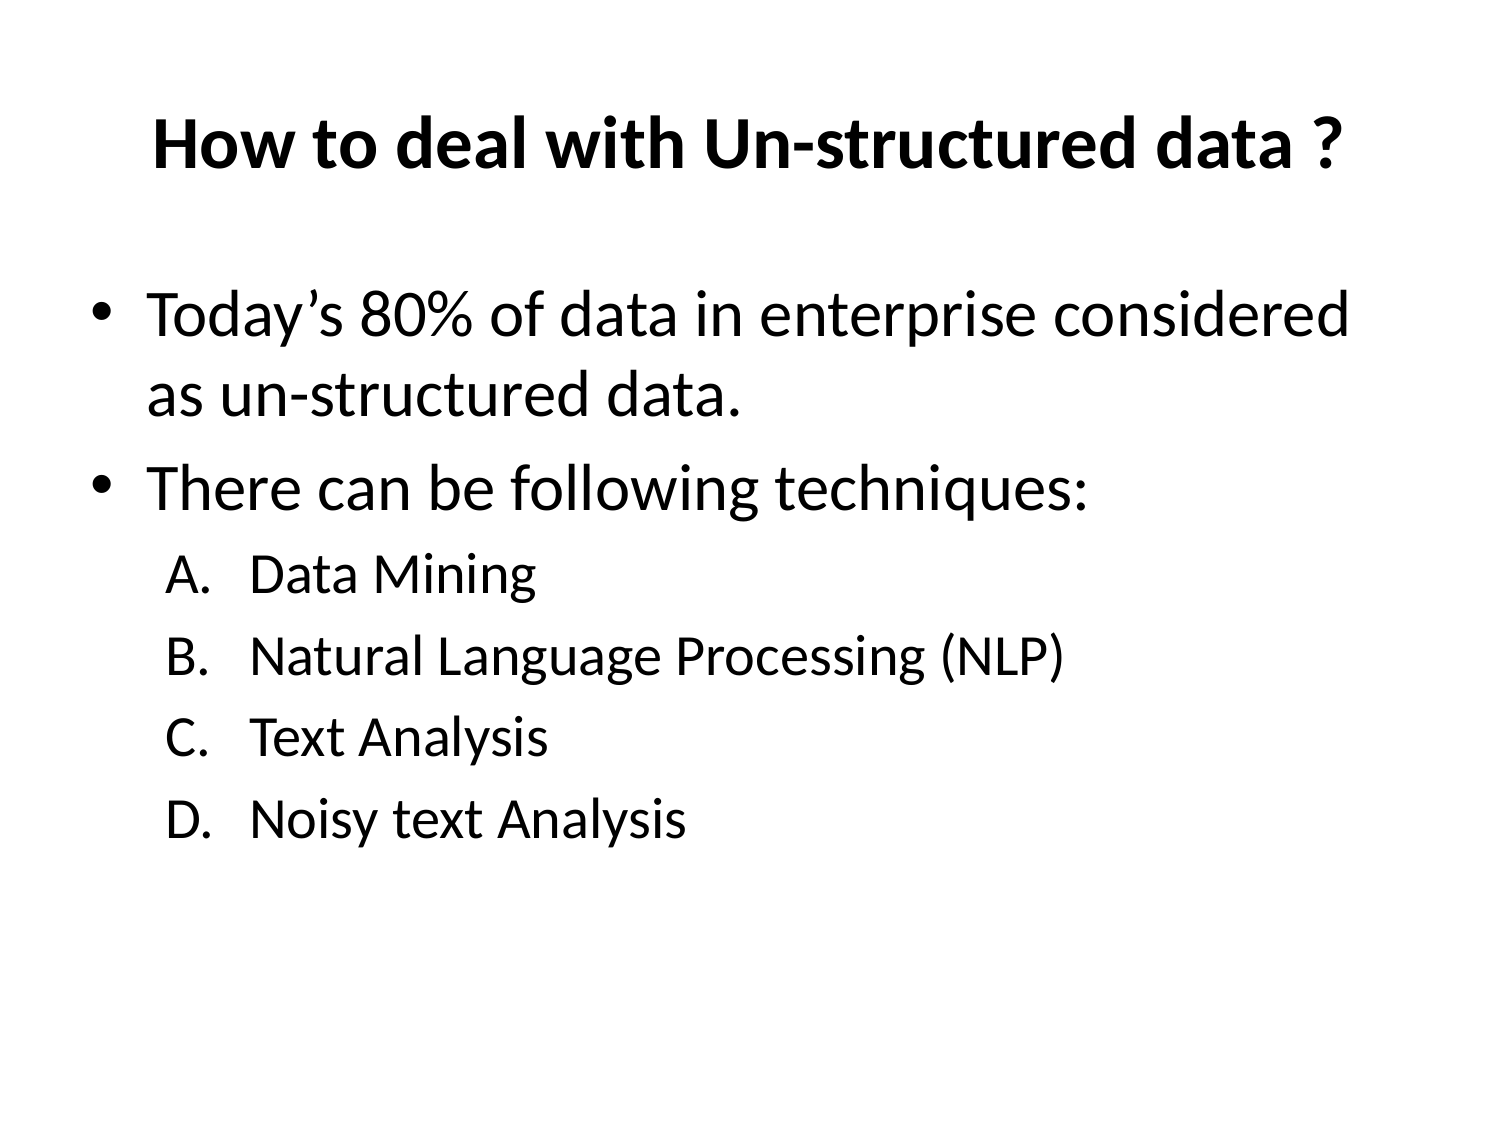

# How to deal with Un-structured data ?
Today’s 80% of data in enterprise considered as un-structured data.
There can be following techniques:
Data Mining
Natural Language Processing (NLP)
Text Analysis
Noisy text Analysis